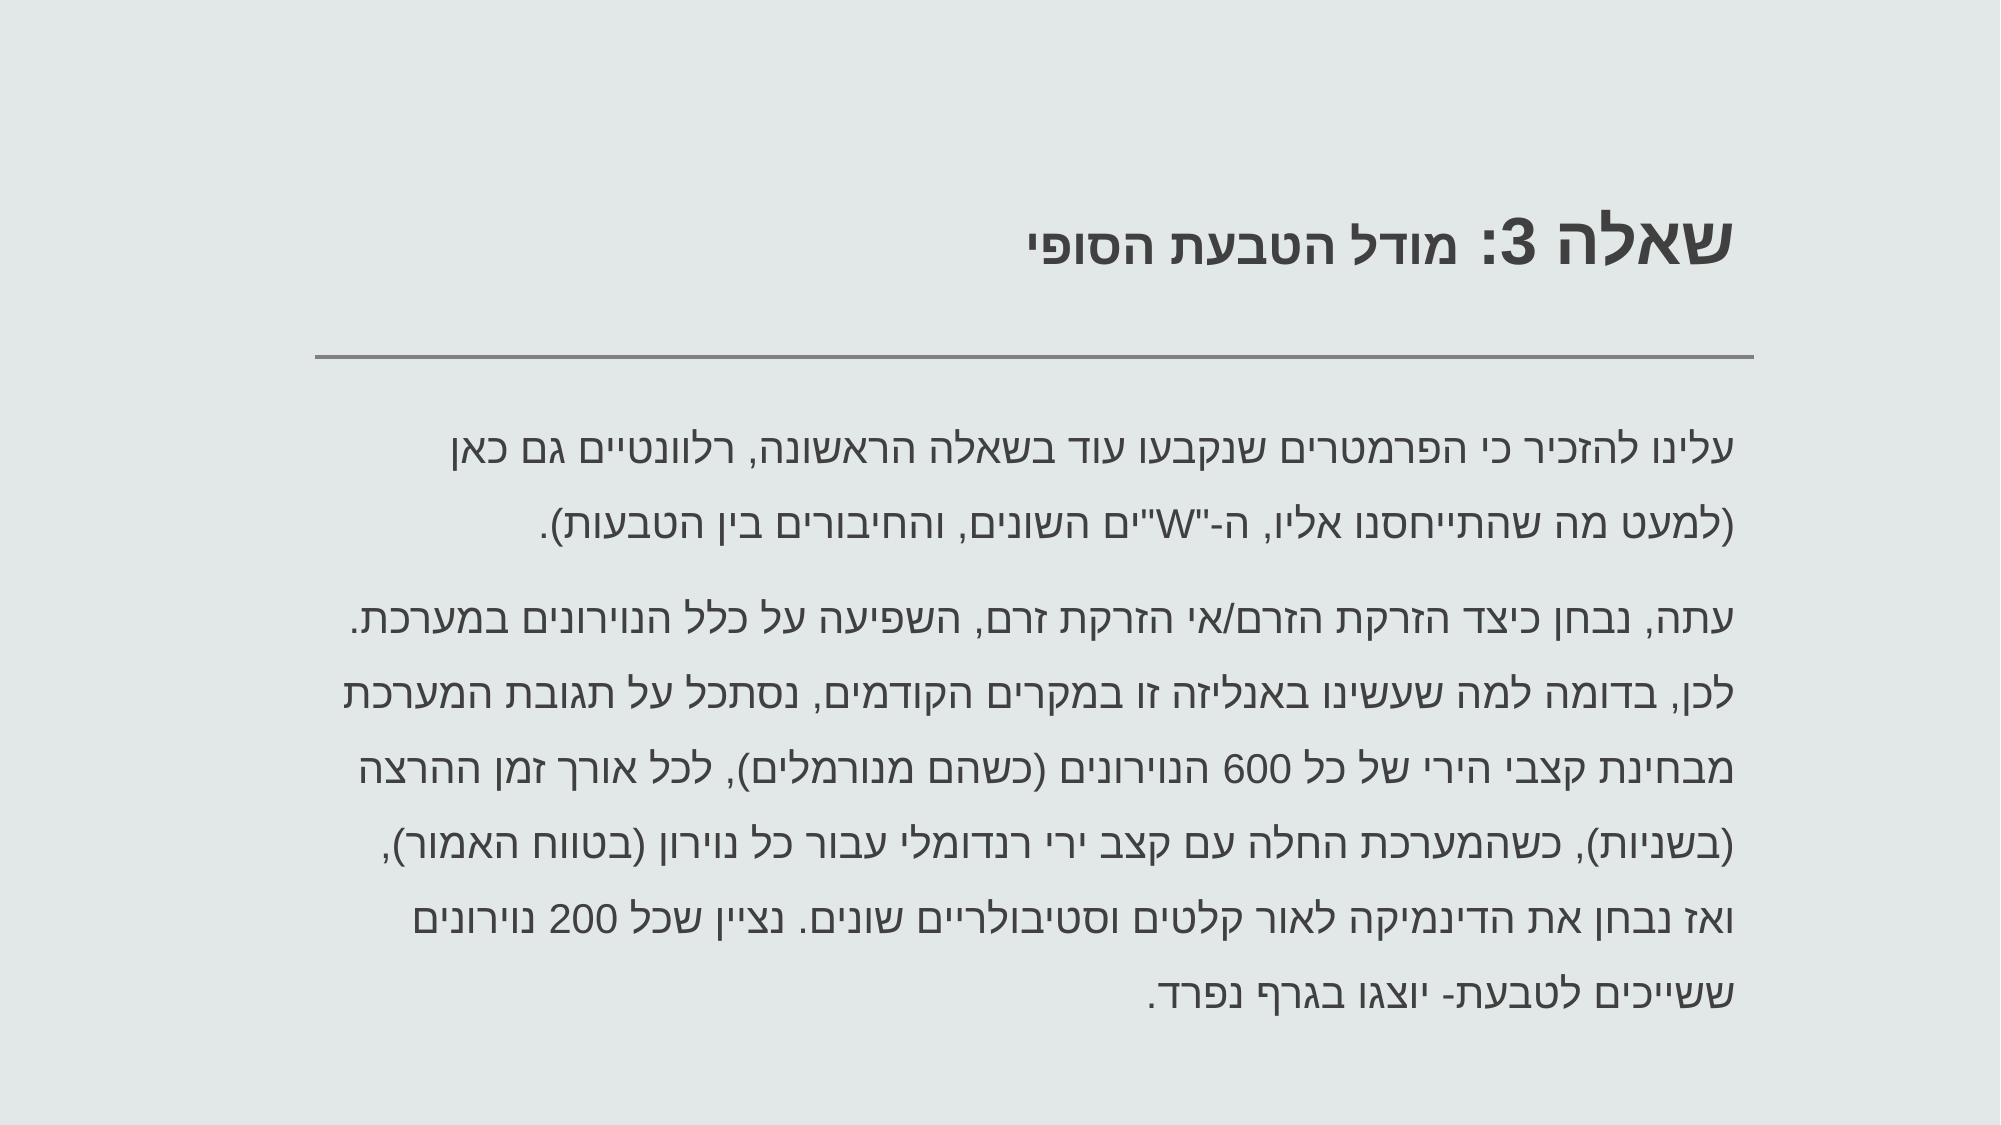

# שאלה 3: מודל הטבעת הסופי
עלינו להזכיר כי הפרמטרים שנקבעו עוד בשאלה הראשונה, רלוונטיים גם כאן (למעט מה שהתייחסנו אליו, ה-"W"ים השונים, והחיבורים בין הטבעות).
עתה, נבחן כיצד הזרקת הזרם/אי הזרקת זרם, השפיעה על כלל הנוירונים במערכת. לכן, בדומה למה שעשינו באנליזה זו במקרים הקודמים, נסתכל על תגובת המערכת מבחינת קצבי הירי של כל 600 הנוירונים (כשהם מנורמלים), לכל אורך זמן ההרצה (בשניות), כשהמערכת החלה עם קצב ירי רנדומלי עבור כל נוירון (בטווח האמור), ואז נבחן את הדינמיקה לאור קלטים וסטיבולריים שונים. נציין שכל 200 נוירונים ששייכים לטבעת- יוצגו בגרף נפרד.